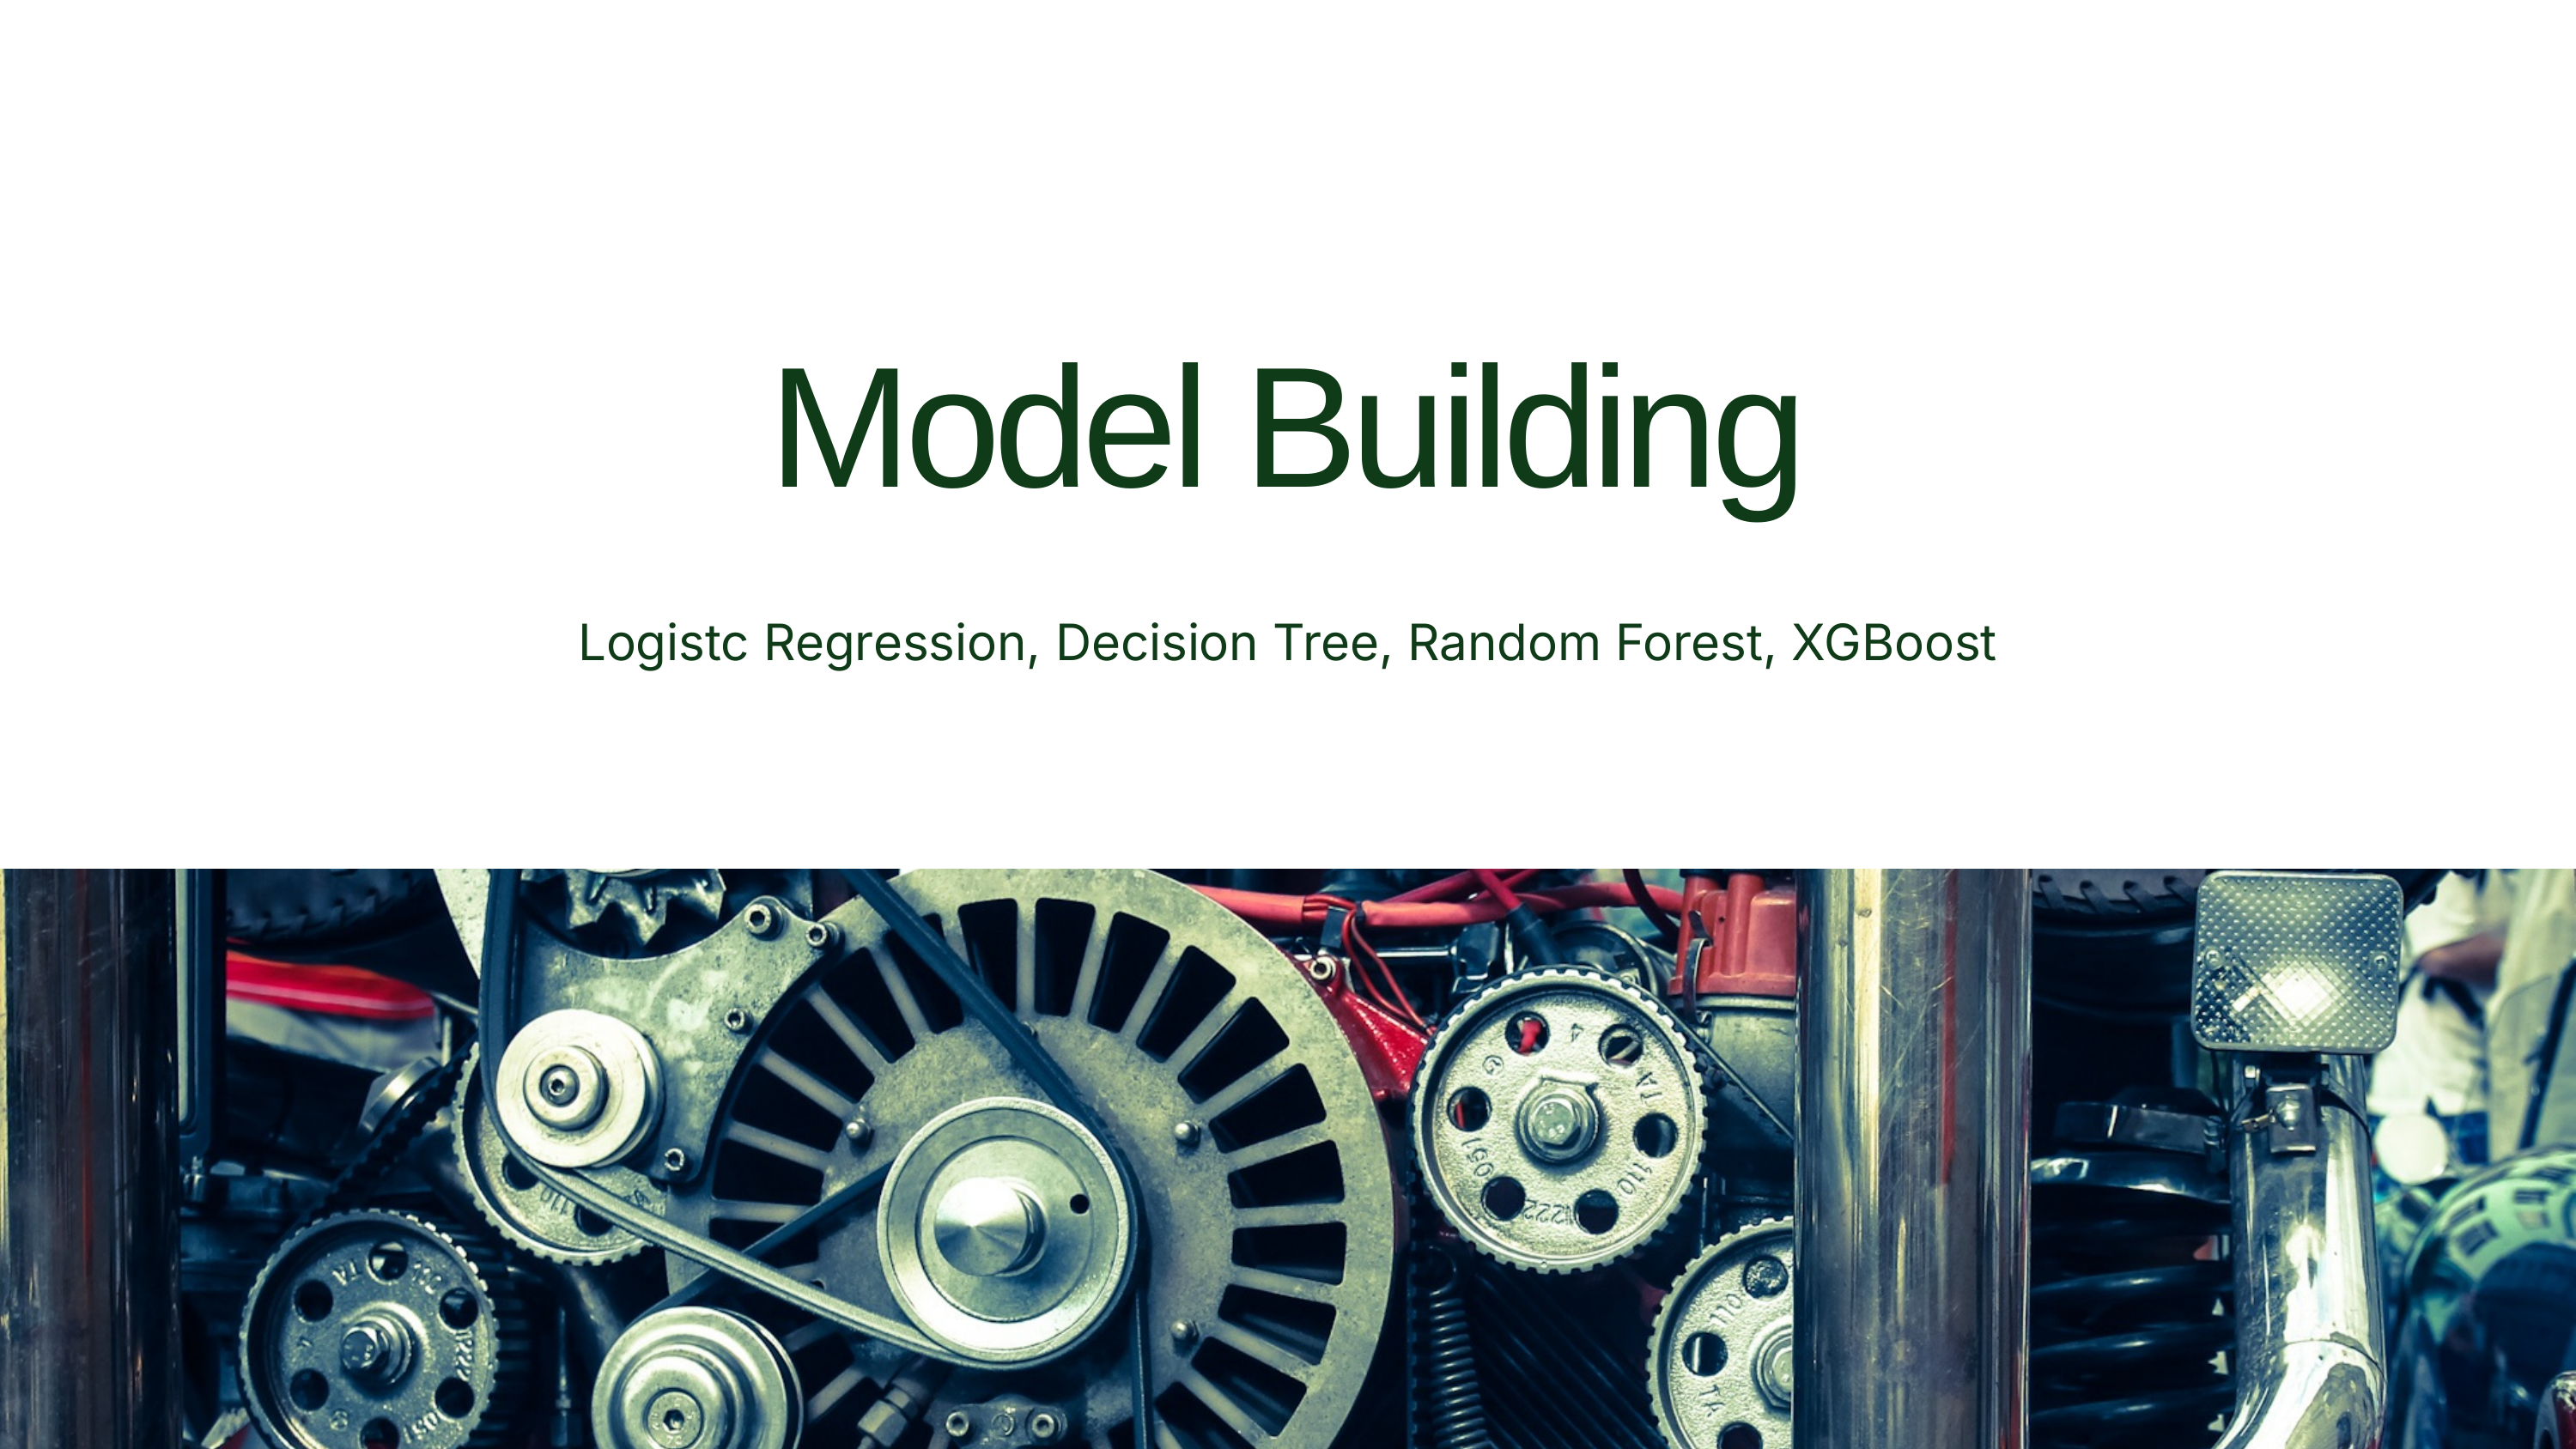

Model Building
Logistc Regression, Decision Tree, Random Forest, XGBoost